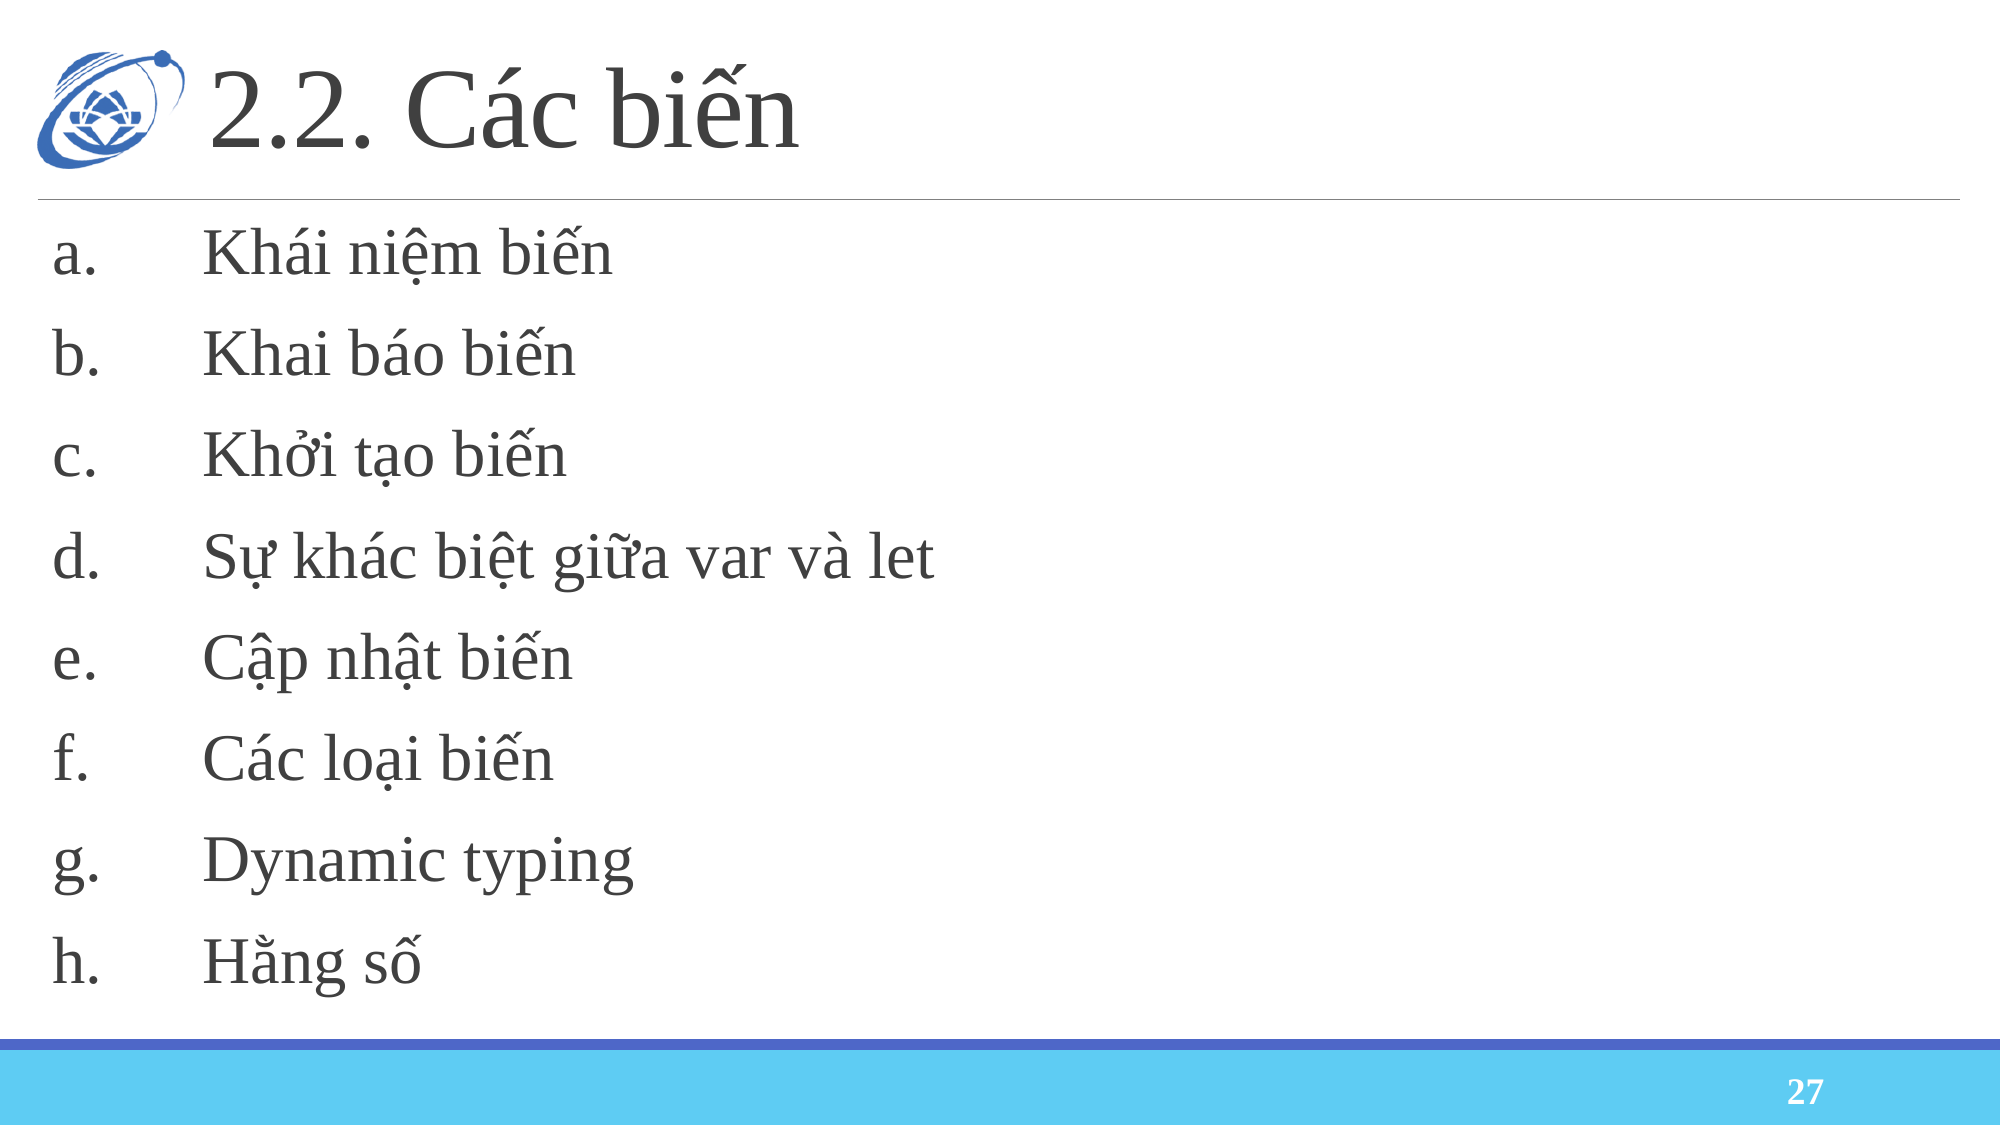

# 2.2. Các biến
a.	Khái niệm biến
b.	Khai báo biến
c.	Khởi tạo biến
d.	Sự khác biệt giữa var và let
e.	Cập nhật biến
f.	Các loại biến
g.	Dynamic typing
h.	Hằng số
27